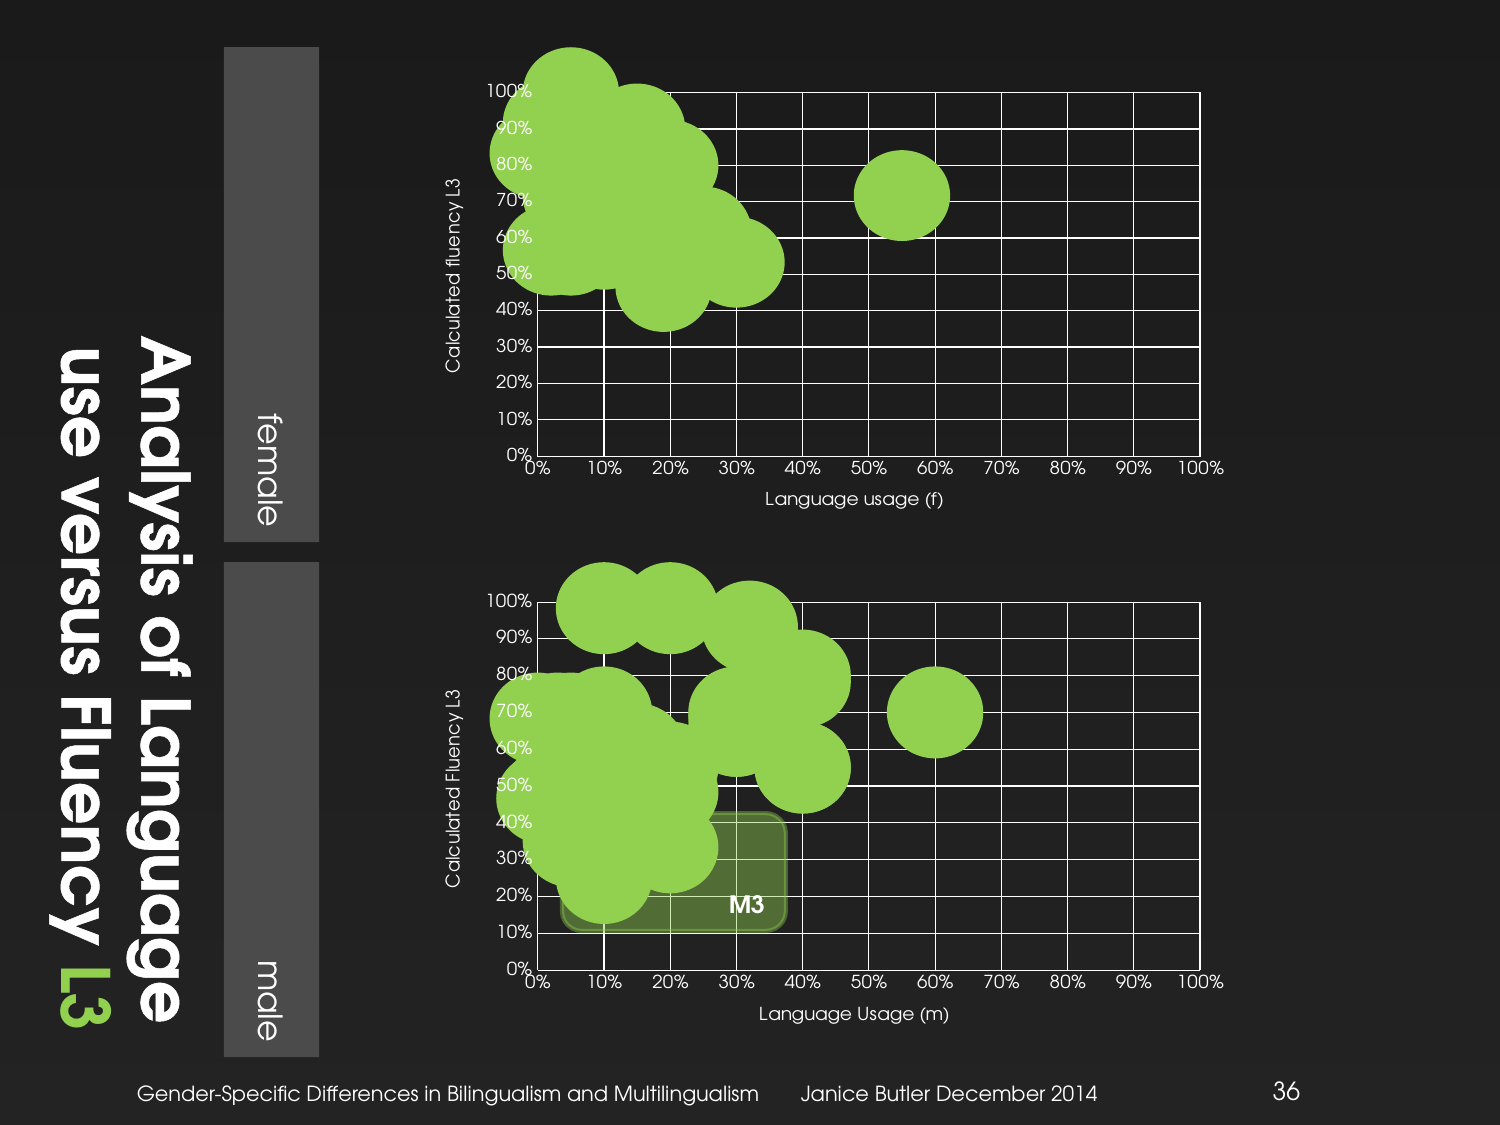

female

### Chart

| Category | Calculated Fluency L3 |
|---|---|
# Analysis of Language
use versus Fluency L3
male

### Chart

| Category | Calculated Fluency L3 |
|---|---|
Gender-Specific Differences in Bilingualism and Multilingualism
Janice Butler December 2014
36